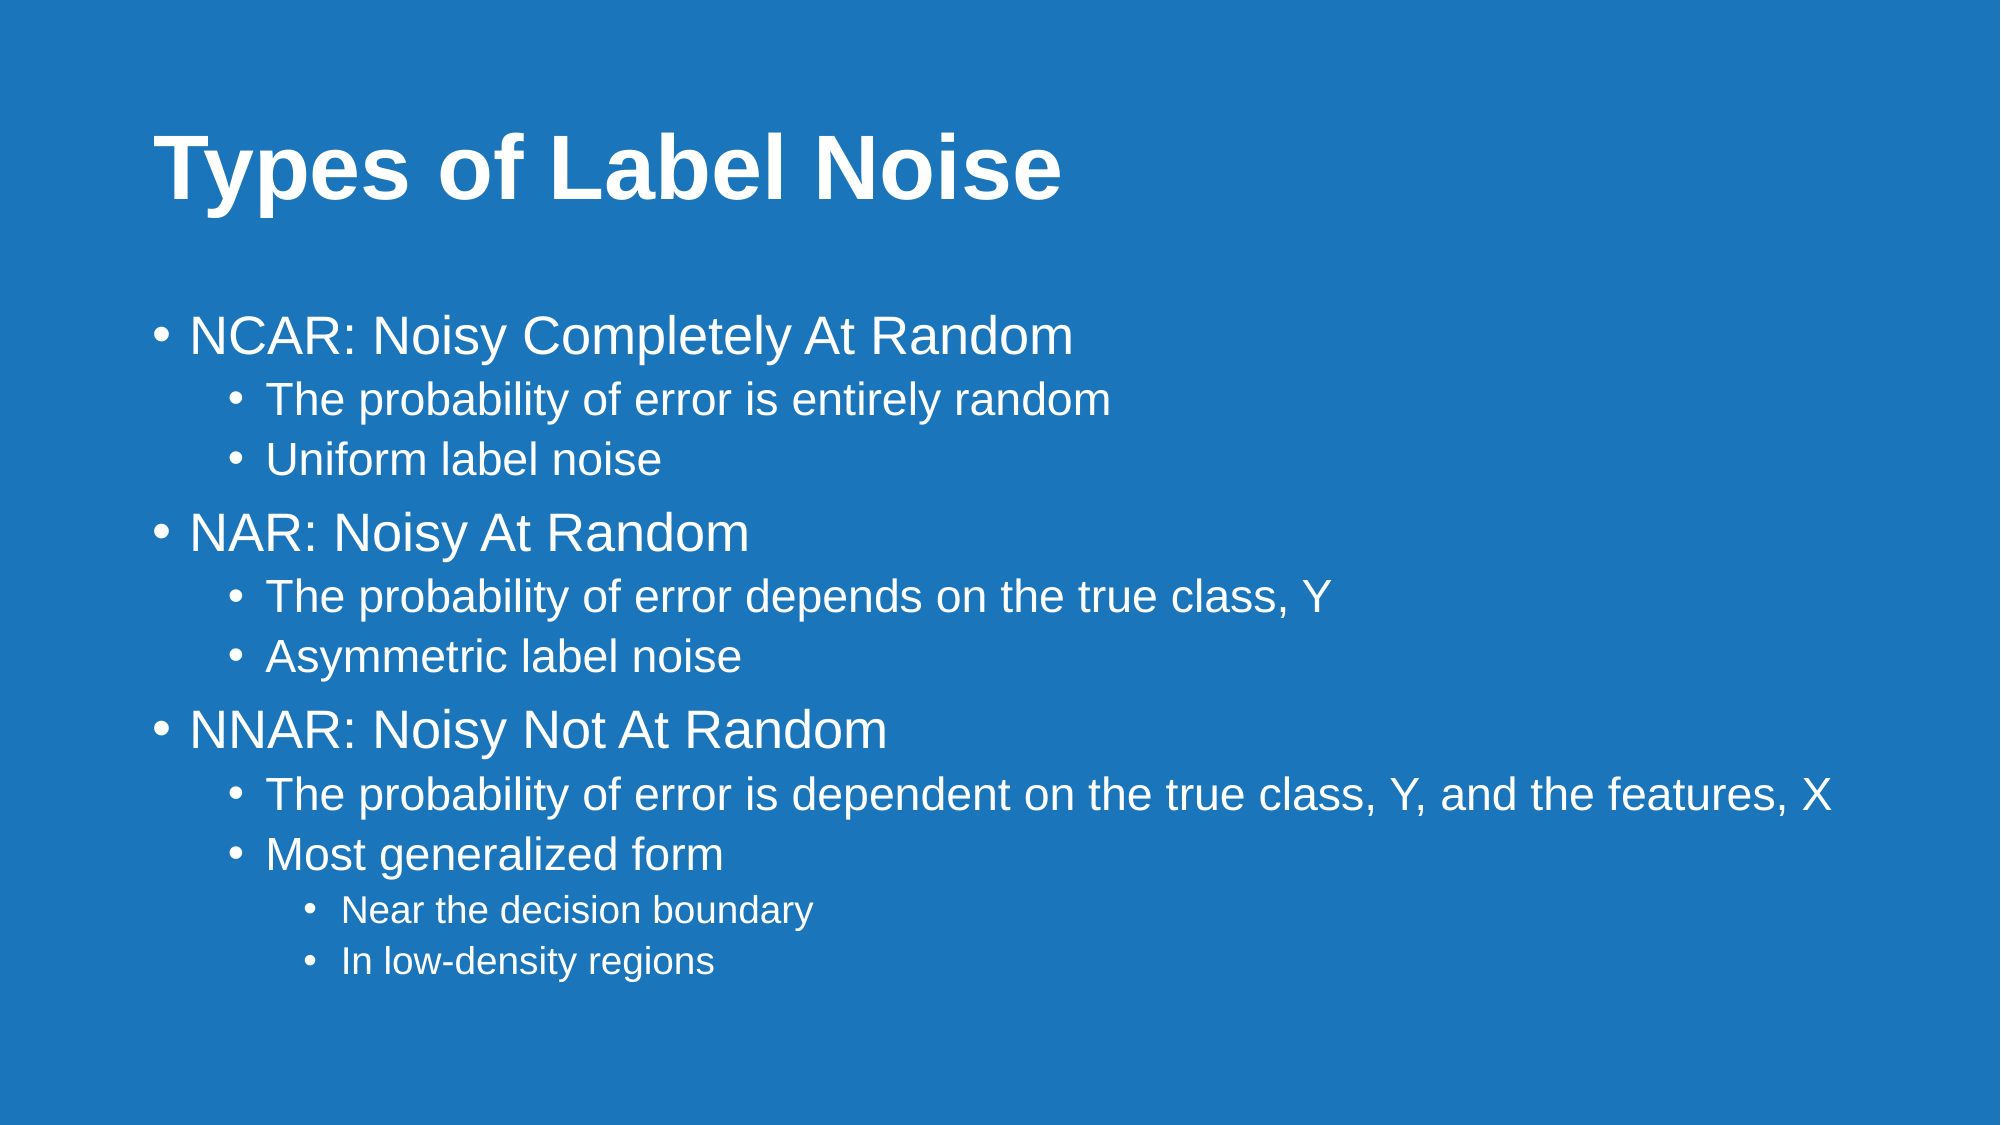

# Types of Label Noise
NCAR: Noisy Completely At Random
The probability of error is entirely random
Uniform label noise
NAR: Noisy At Random
The probability of error depends on the true class, Y
Asymmetric label noise
NNAR: Noisy Not At Random
The probability of error is dependent on the true class, Y, and the features, X
Most generalized form
Near the decision boundary
In low-density regions